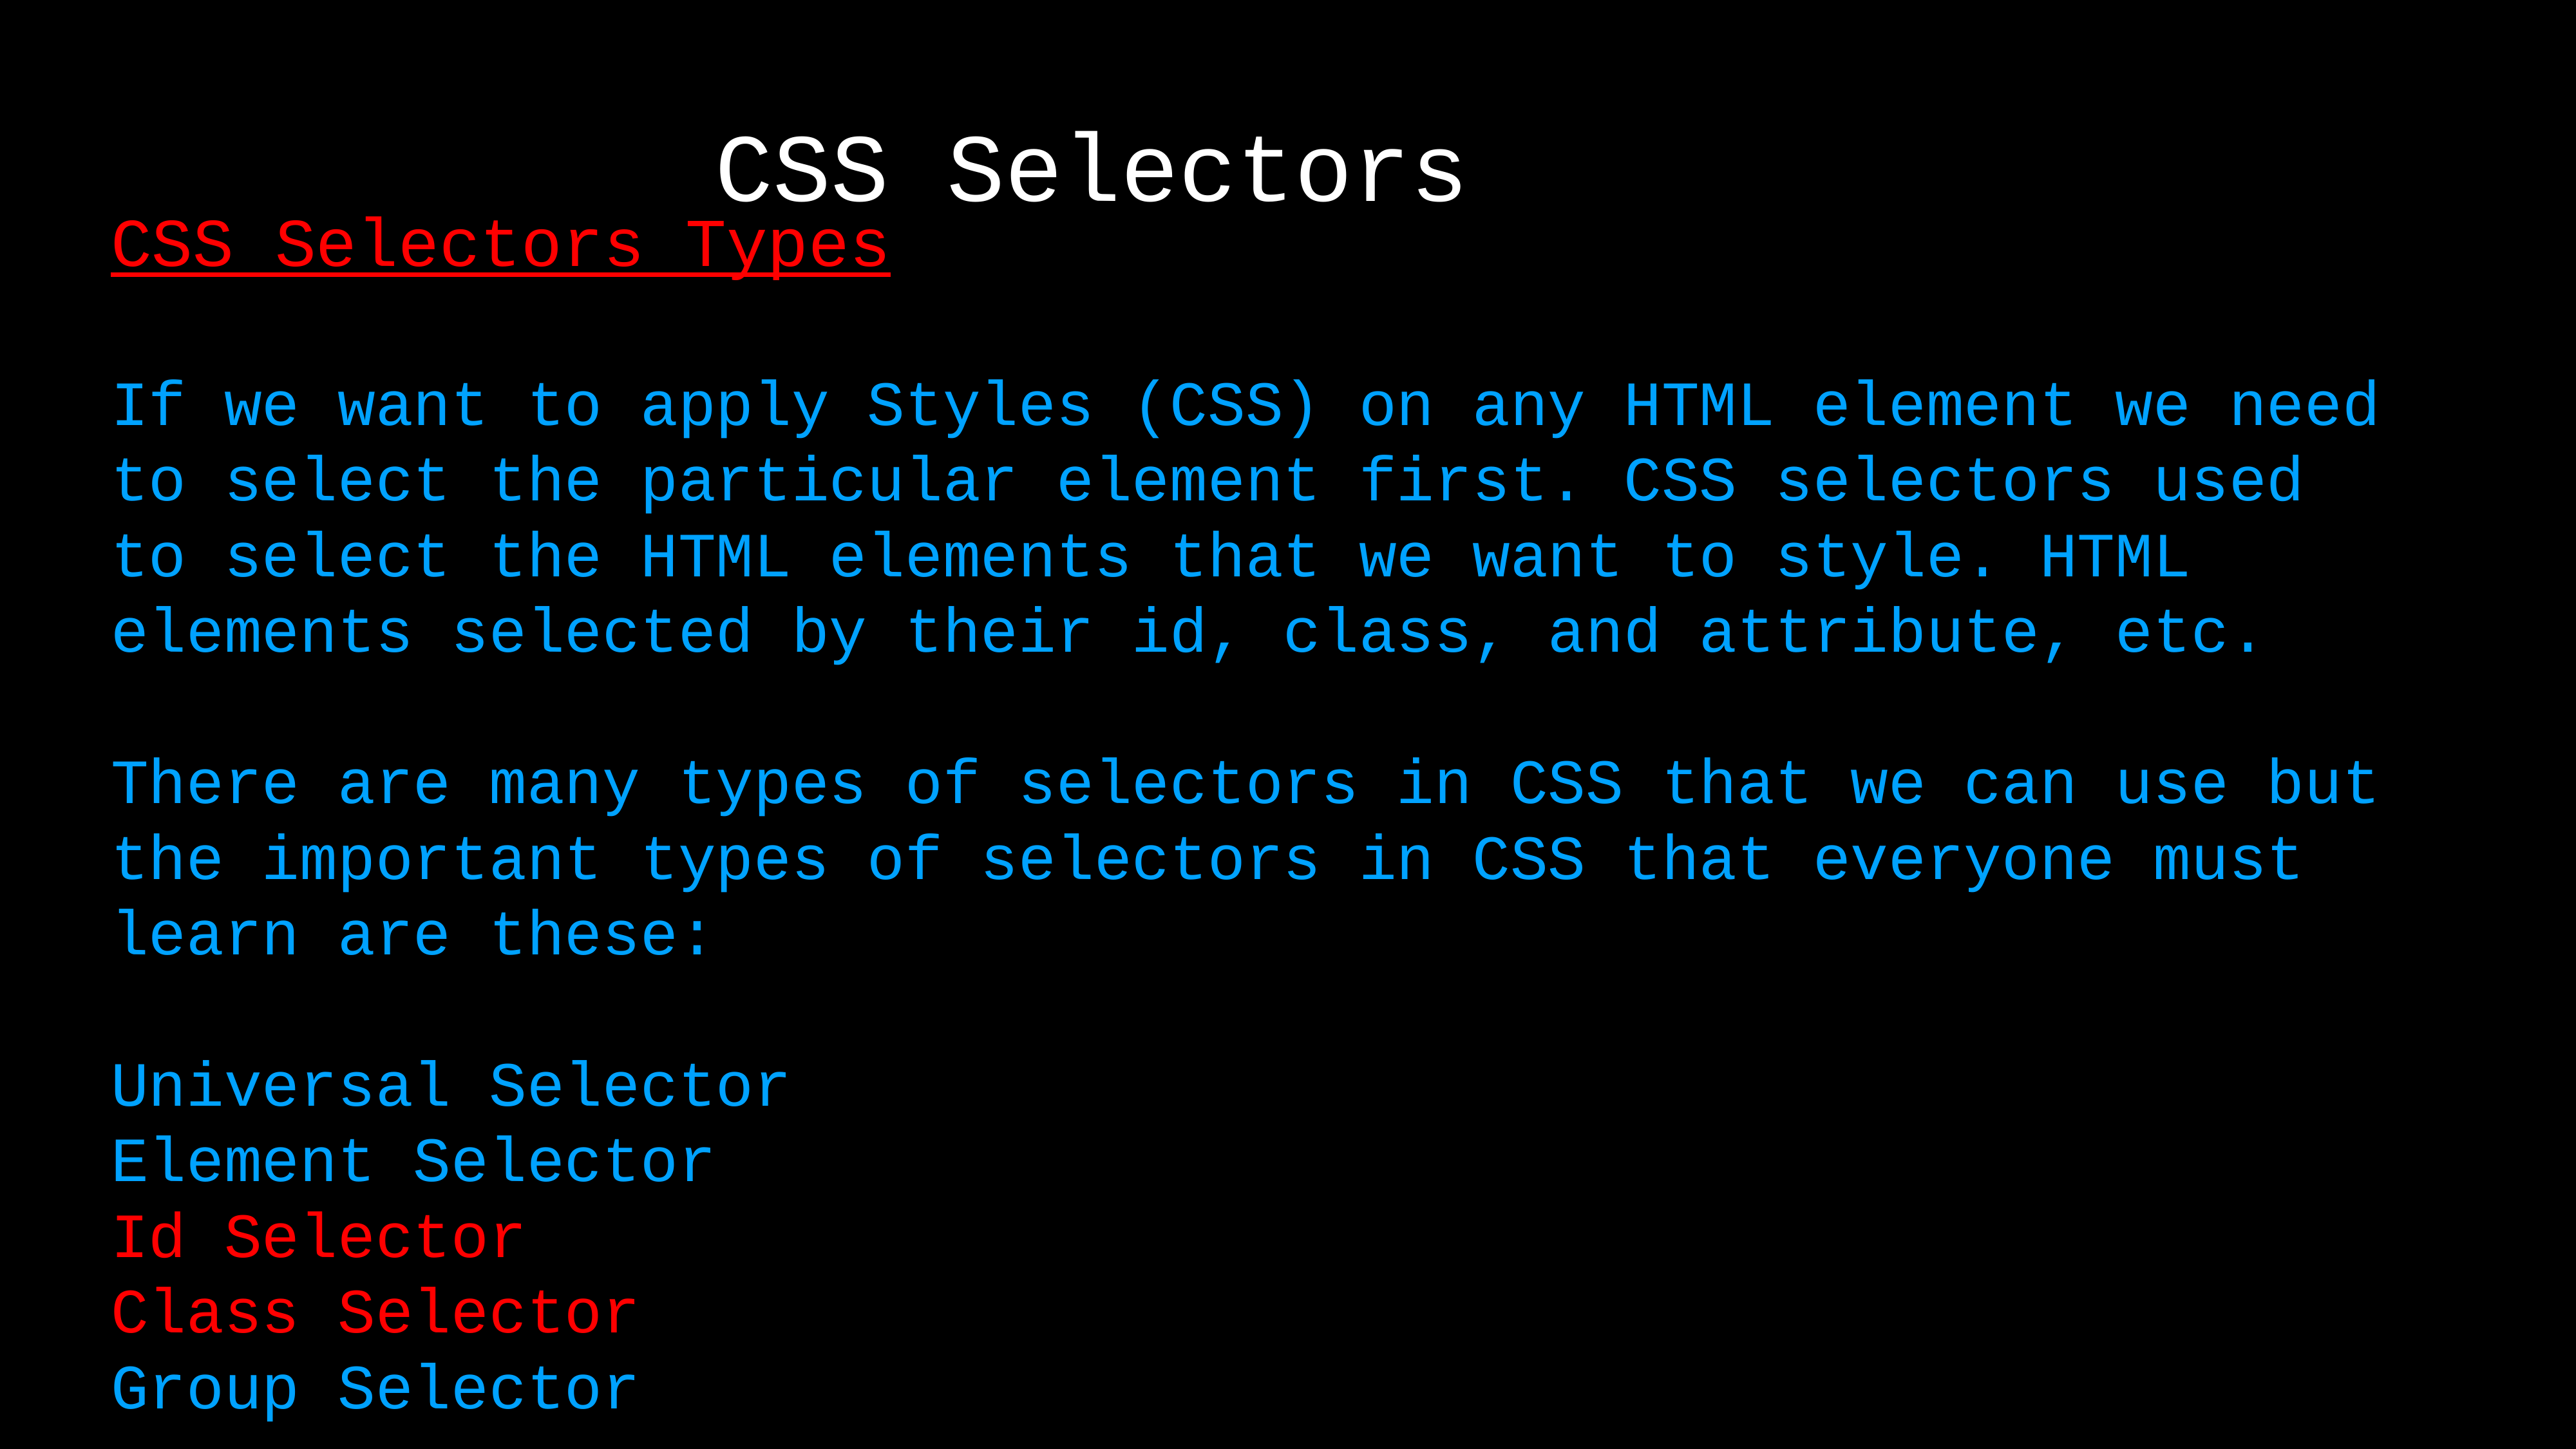

CSS Selectors
CSS Selectors Types

If we want to apply Styles (CSS) on any HTML element we need to select the particular element first. CSS selectors used to select the HTML elements that we want to style. HTML elements selected by their id, class, and attribute, etc.

There are many types of selectors in CSS that we can use but the important types of selectors in CSS that everyone must learn are these:

Universal Selector
Element Selector
Id Selector
Class Selector
Group Selector
Output: